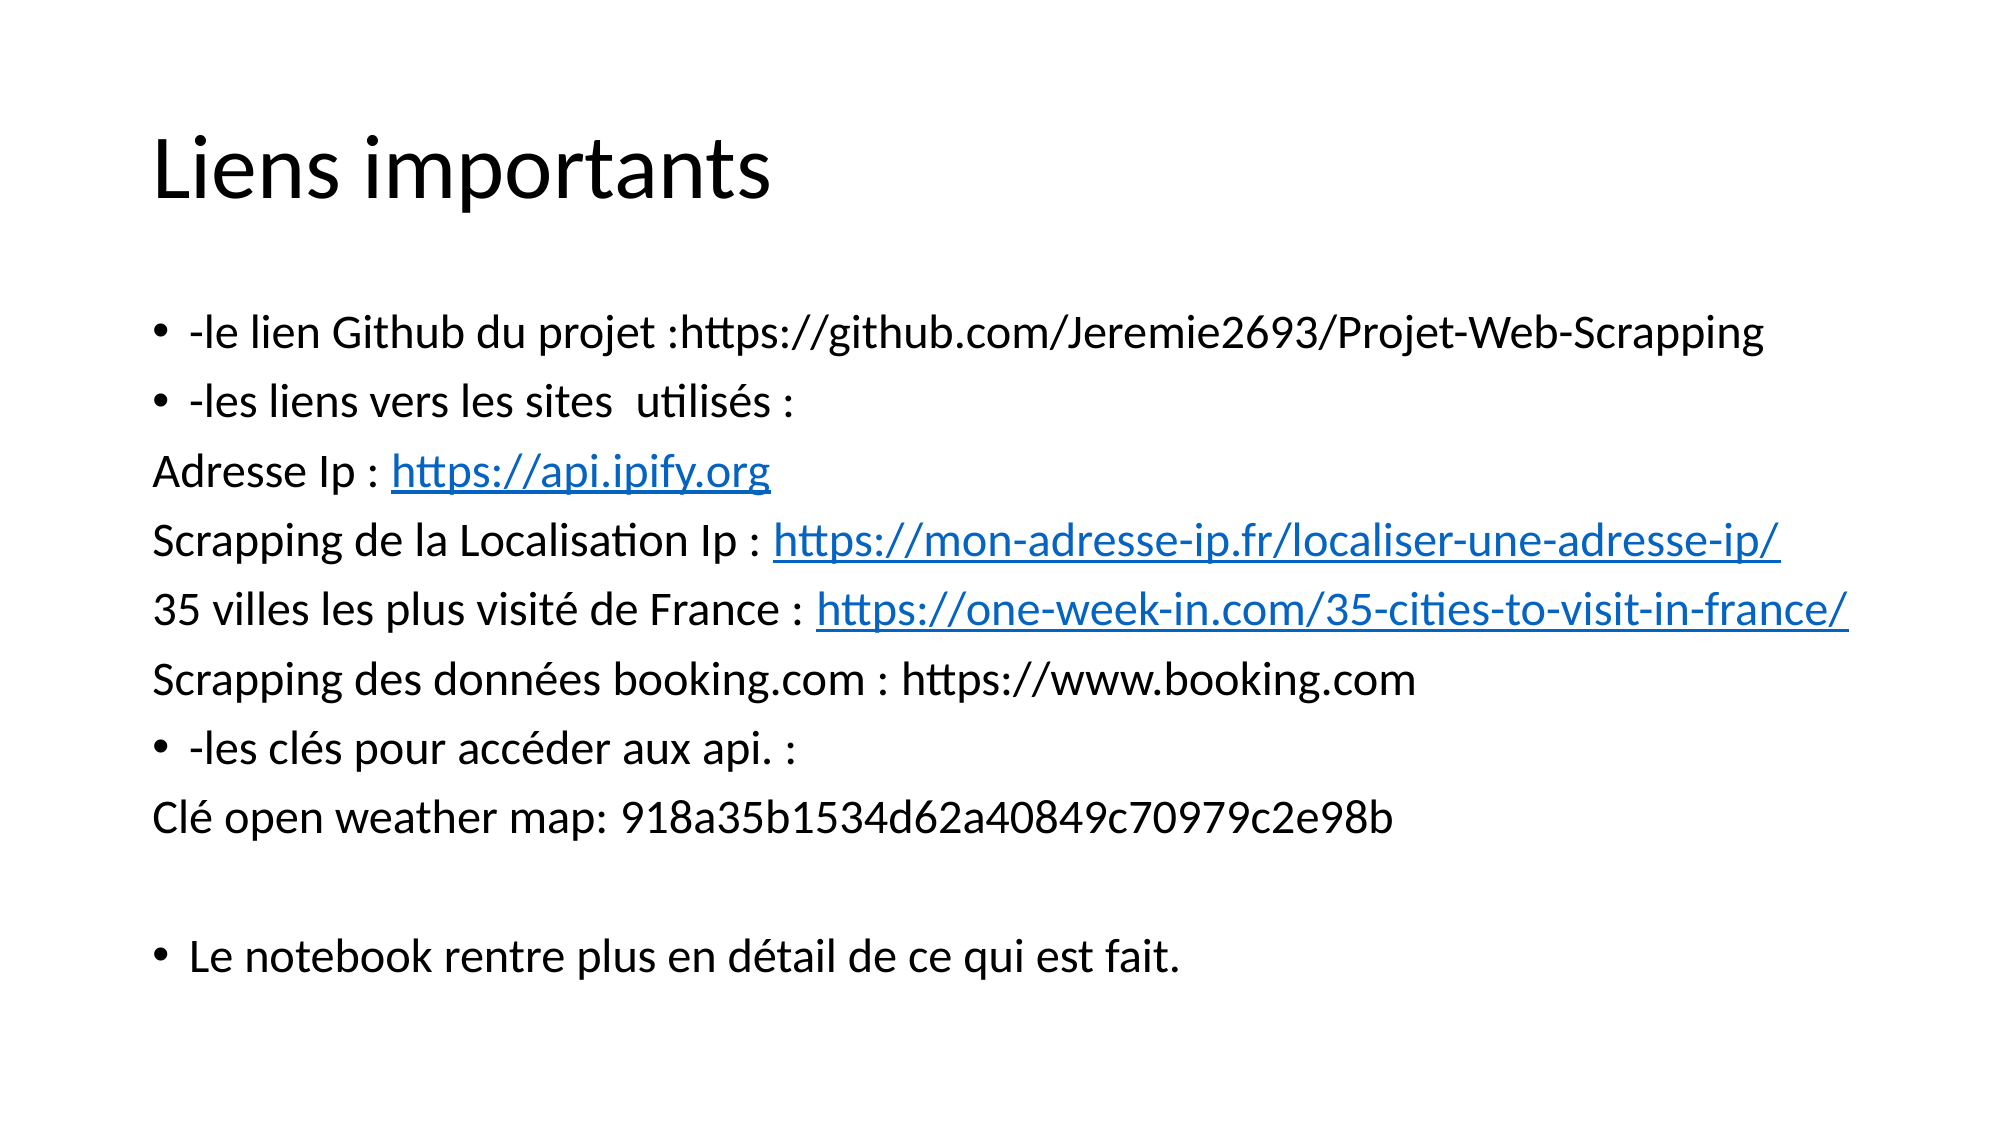

# Liens importants
-le lien Github du projet :https://github.com/Jeremie2693/Projet-Web-Scrapping
-les liens vers les sites  utilisés :
Adresse Ip : https://api.ipify.org
Scrapping de la Localisation Ip : https://mon-adresse-ip.fr/localiser-une-adresse-ip/
35 villes les plus visité de France : https://one-week-in.com/35-cities-to-visit-in-france/
Scrapping des données booking.com : https://www.booking.com
-les clés pour accéder aux api. :
Clé open weather map: 918a35b1534d62a40849c70979c2e98b

Le notebook rentre plus en détail de ce qui est fait.